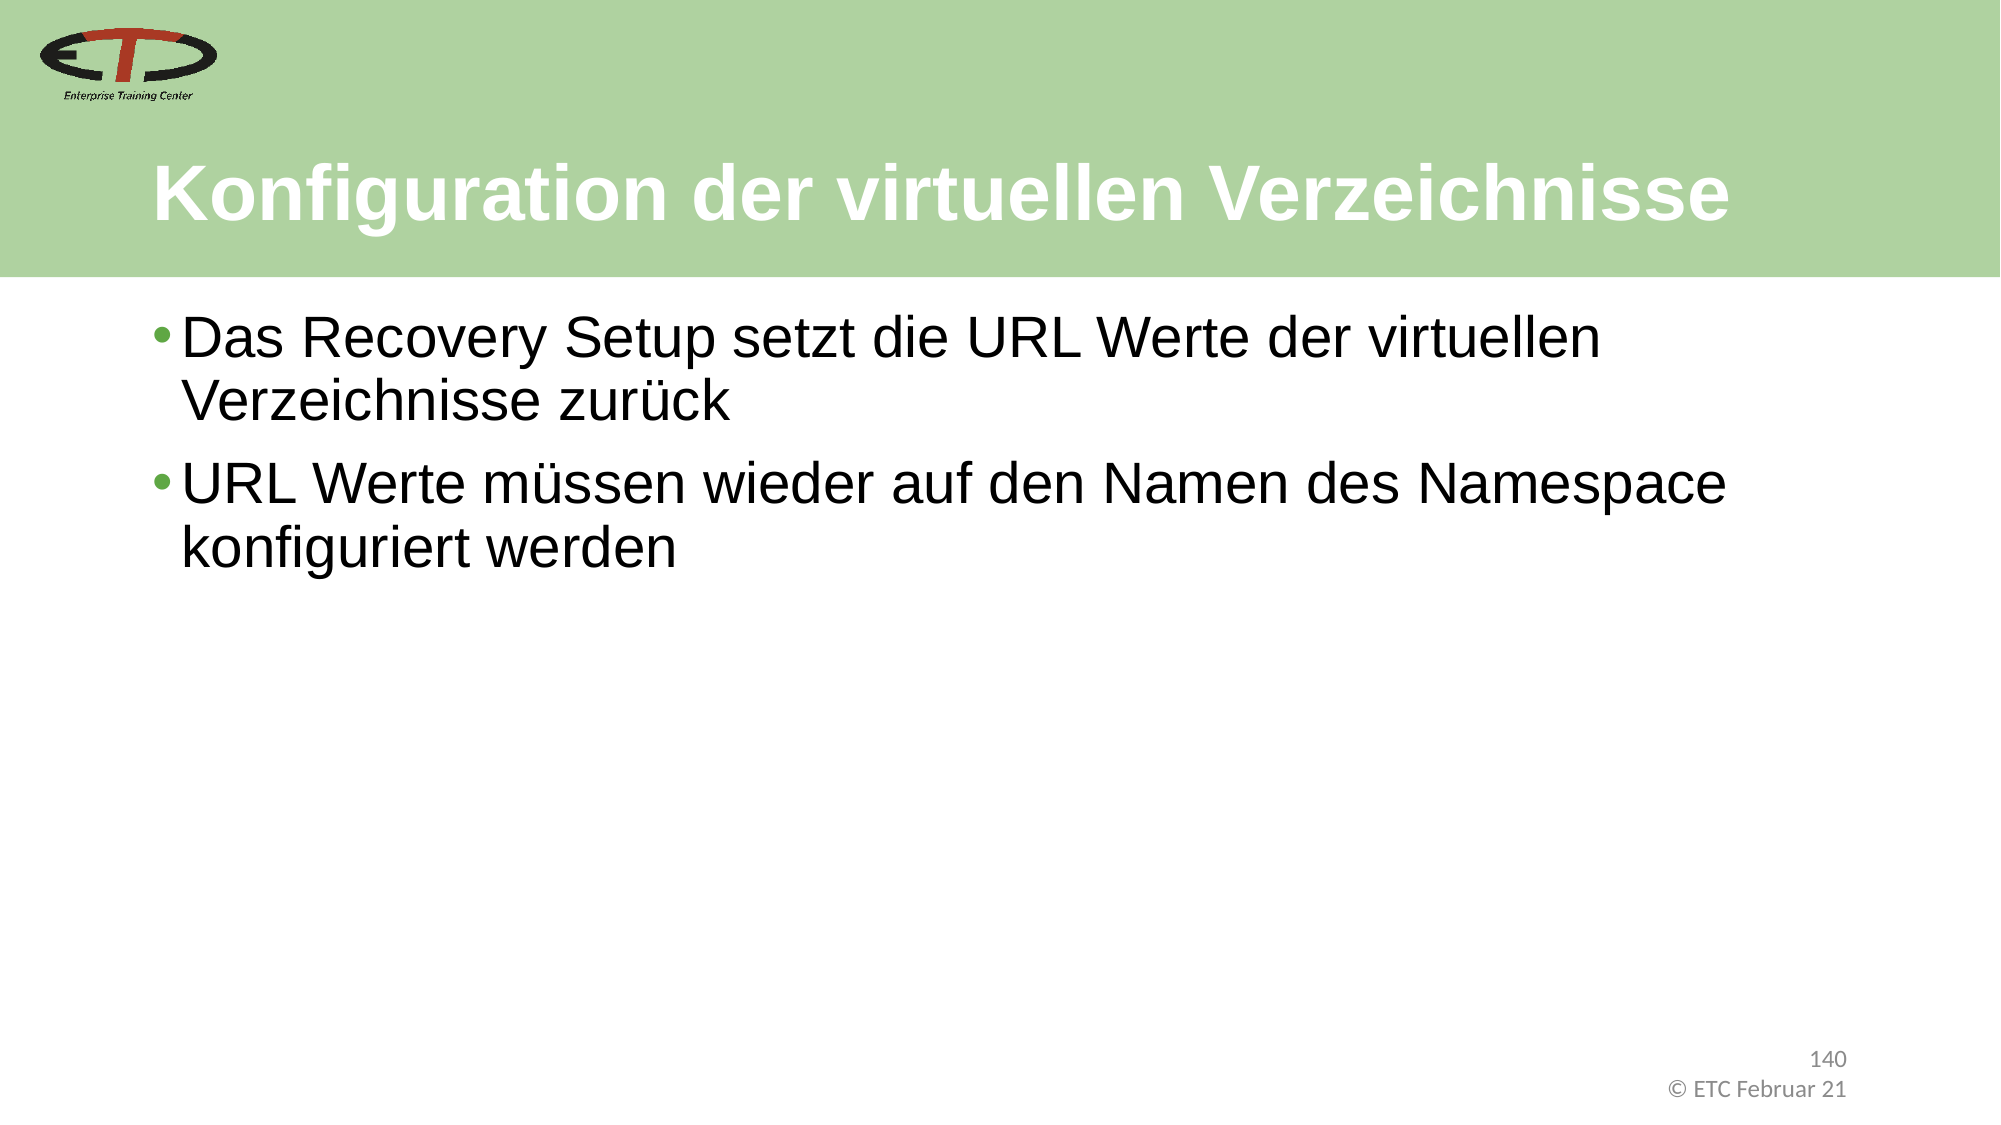

# Konfiguration der virtuellen Verzeichnisse
Das Recovery Setup setzt die URL Werte der virtuellen Verzeichnisse zurück
URL Werte müssen wieder auf den Namen des Namespace konfiguriert werden
140
 © ETC Februar 21